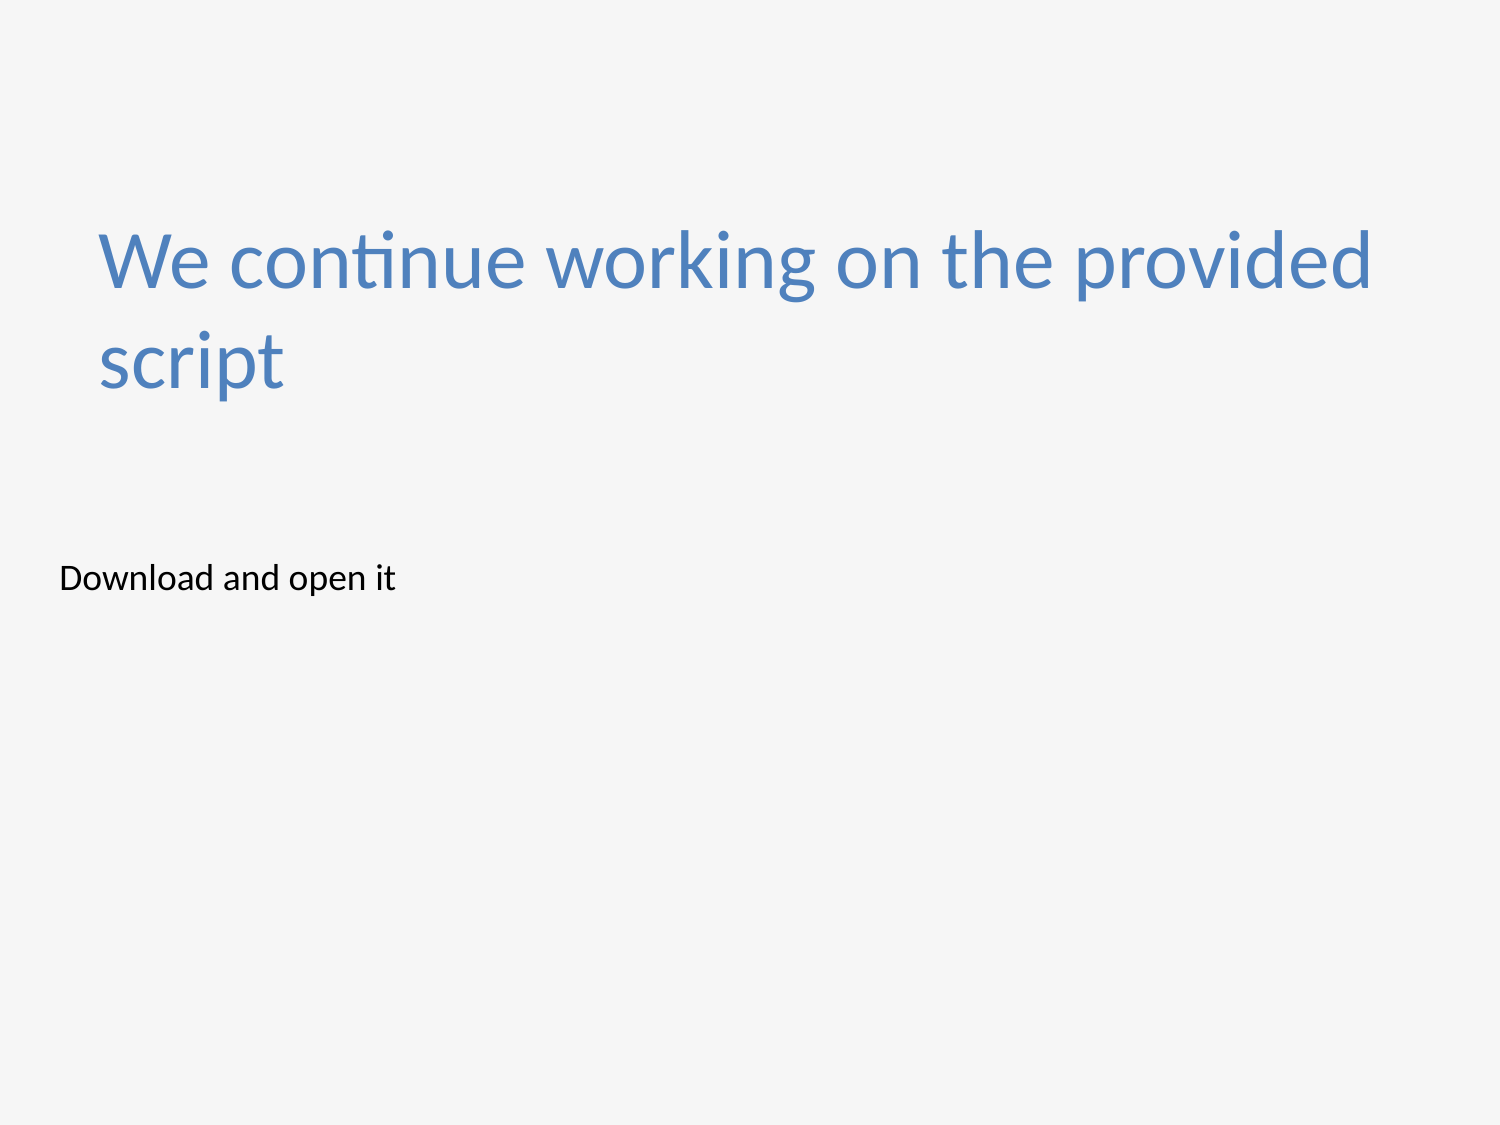

# We continue working on the provided script
Download and open it